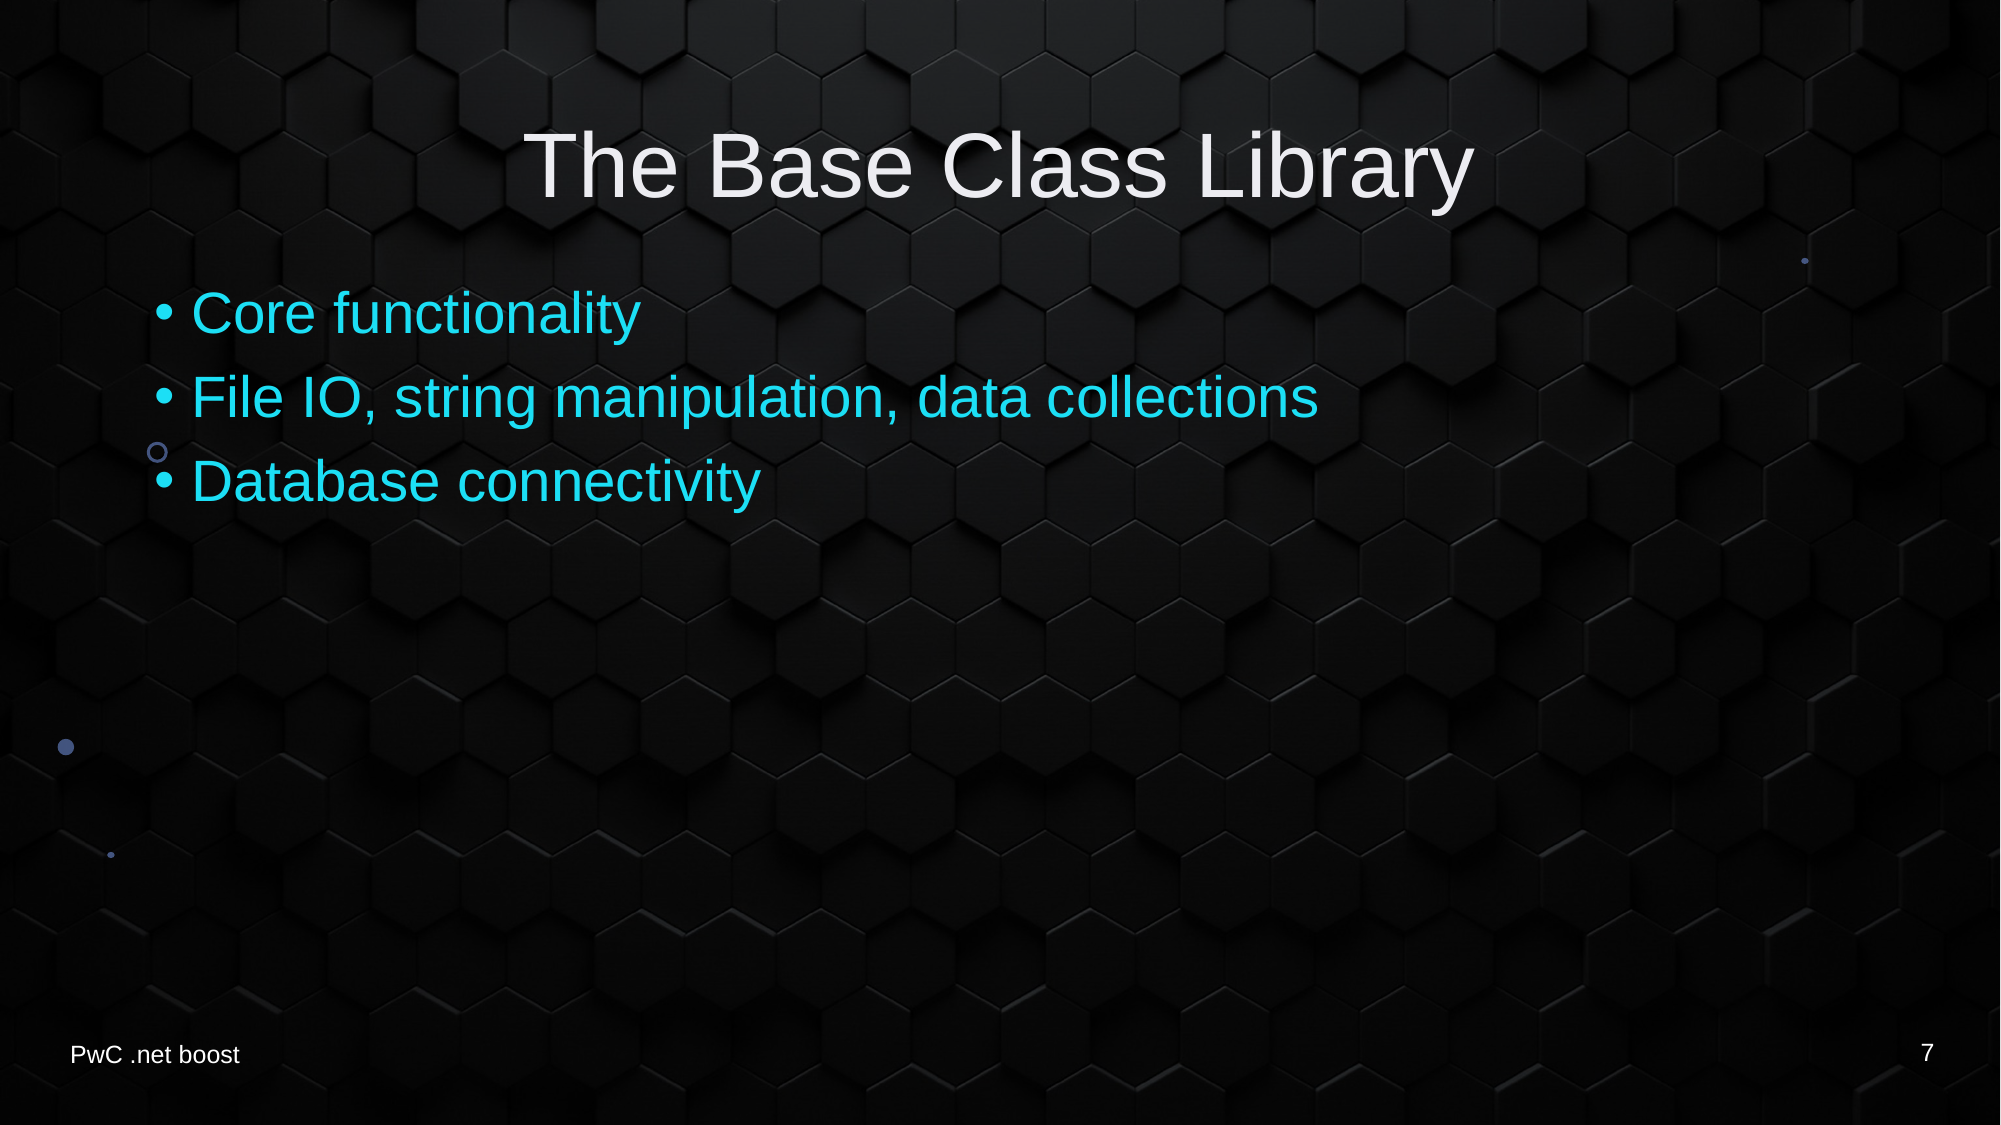

# The Base Class Library
 Core functionality
 File IO, string manipulation, data collections
 Database connectivity

7
PwC .net boost